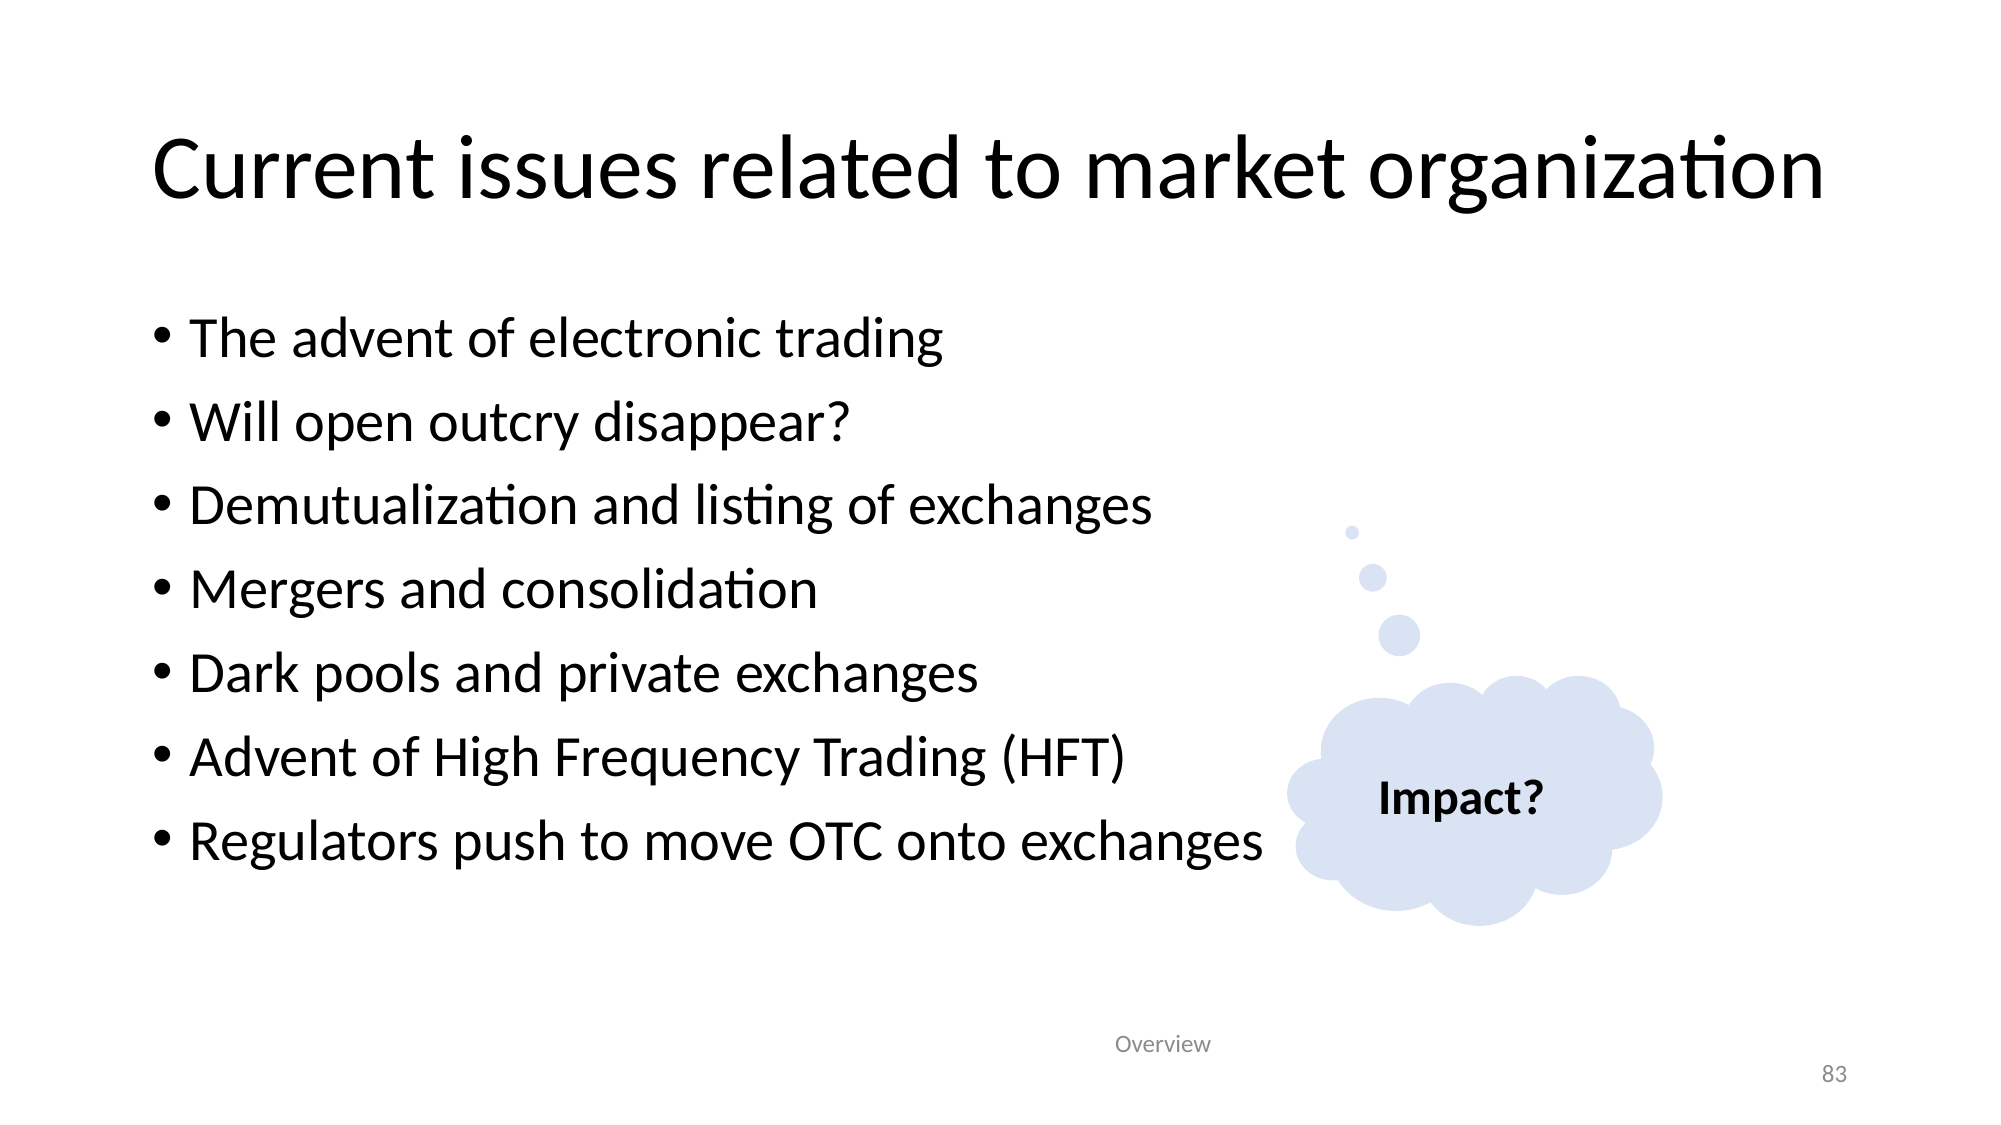

# Current issues related to market organization
The advent of electronic trading
Will open outcry disappear?
Demutualization and listing of exchanges
Mergers and consolidation
Dark pools and private exchanges
Advent of High Frequency Trading (HFT)
Regulators push to move OTC onto exchanges

Impact?
Overview
83